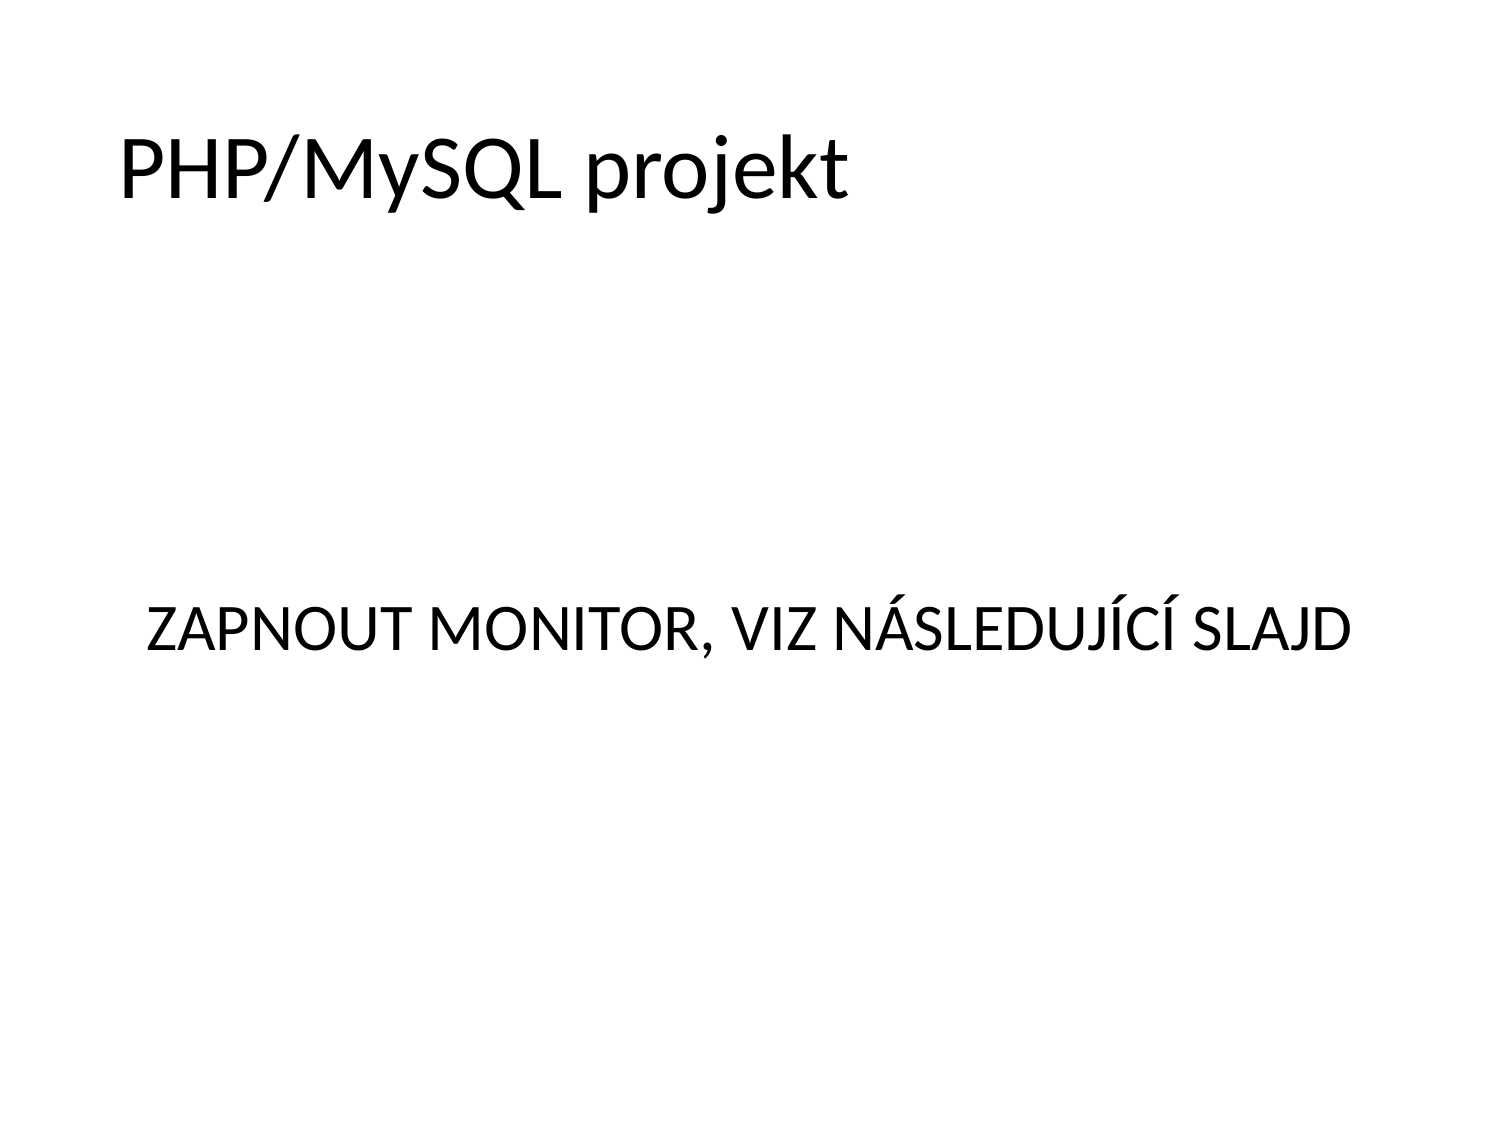

# PHP/MySQL projekt

ZAPNOUT MONITOR, VIZ NÁSLEDUJÍCÍ SLAJD